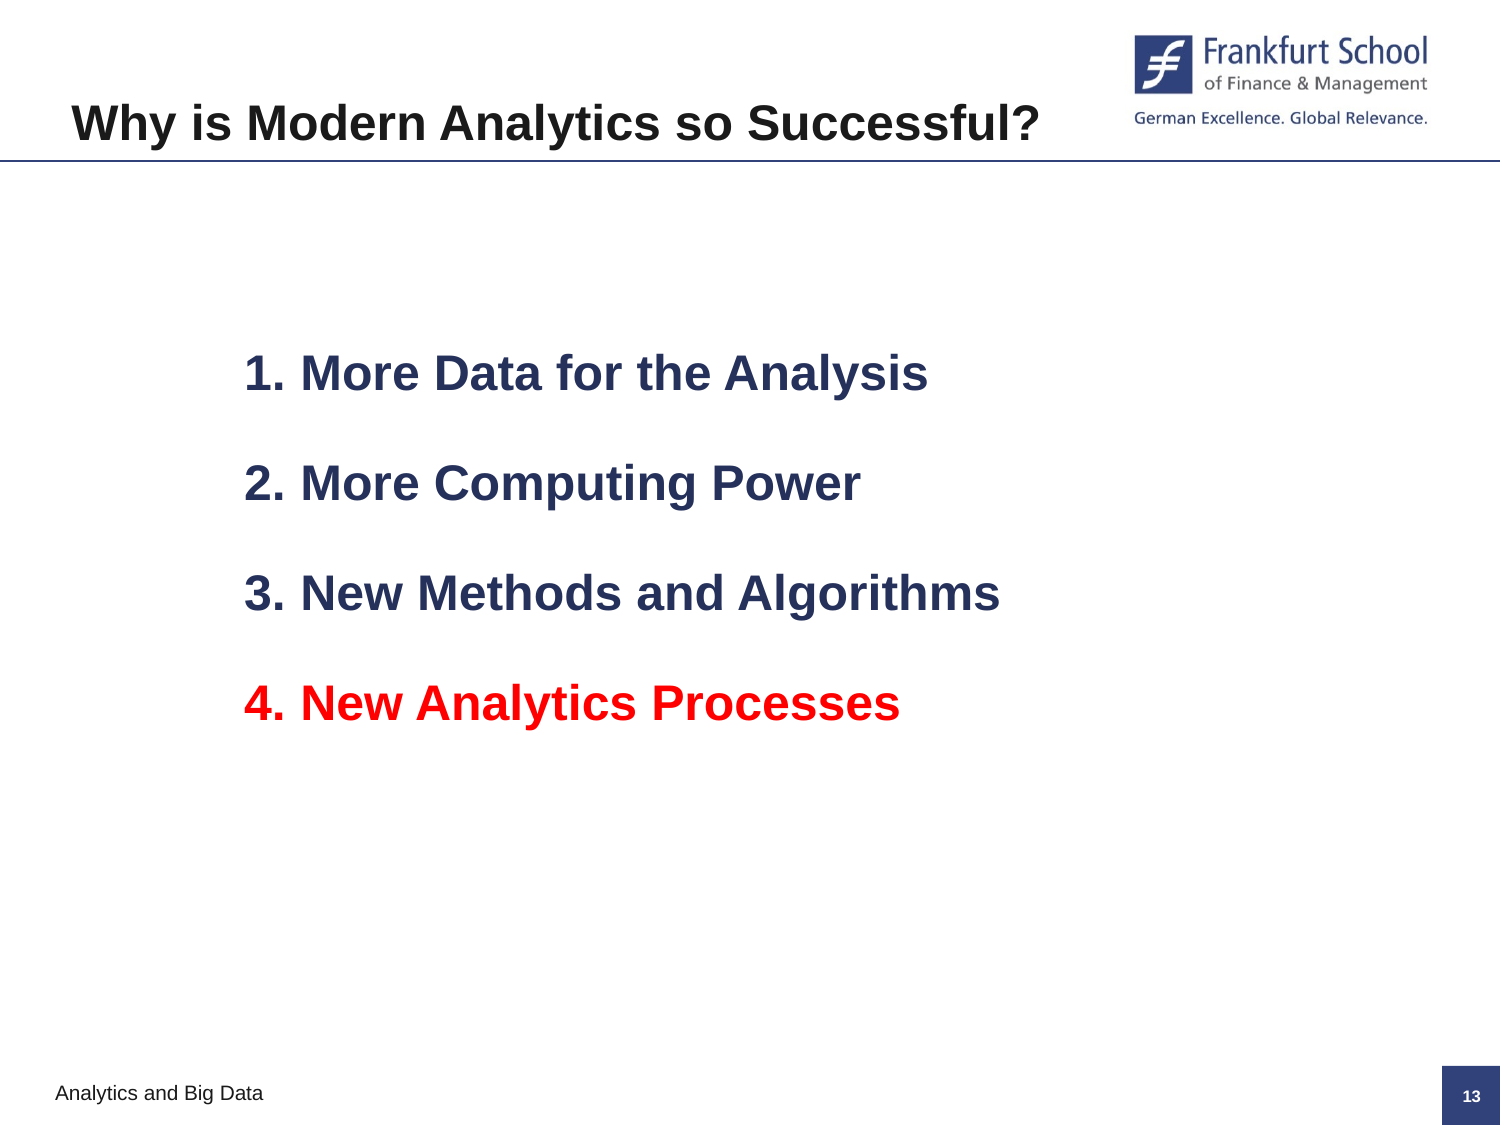

Why is Modern Analytics so Successful?
More Data for the Analysis
More Computing Power
New Methods and Algorithms
New Analytics Processes
13